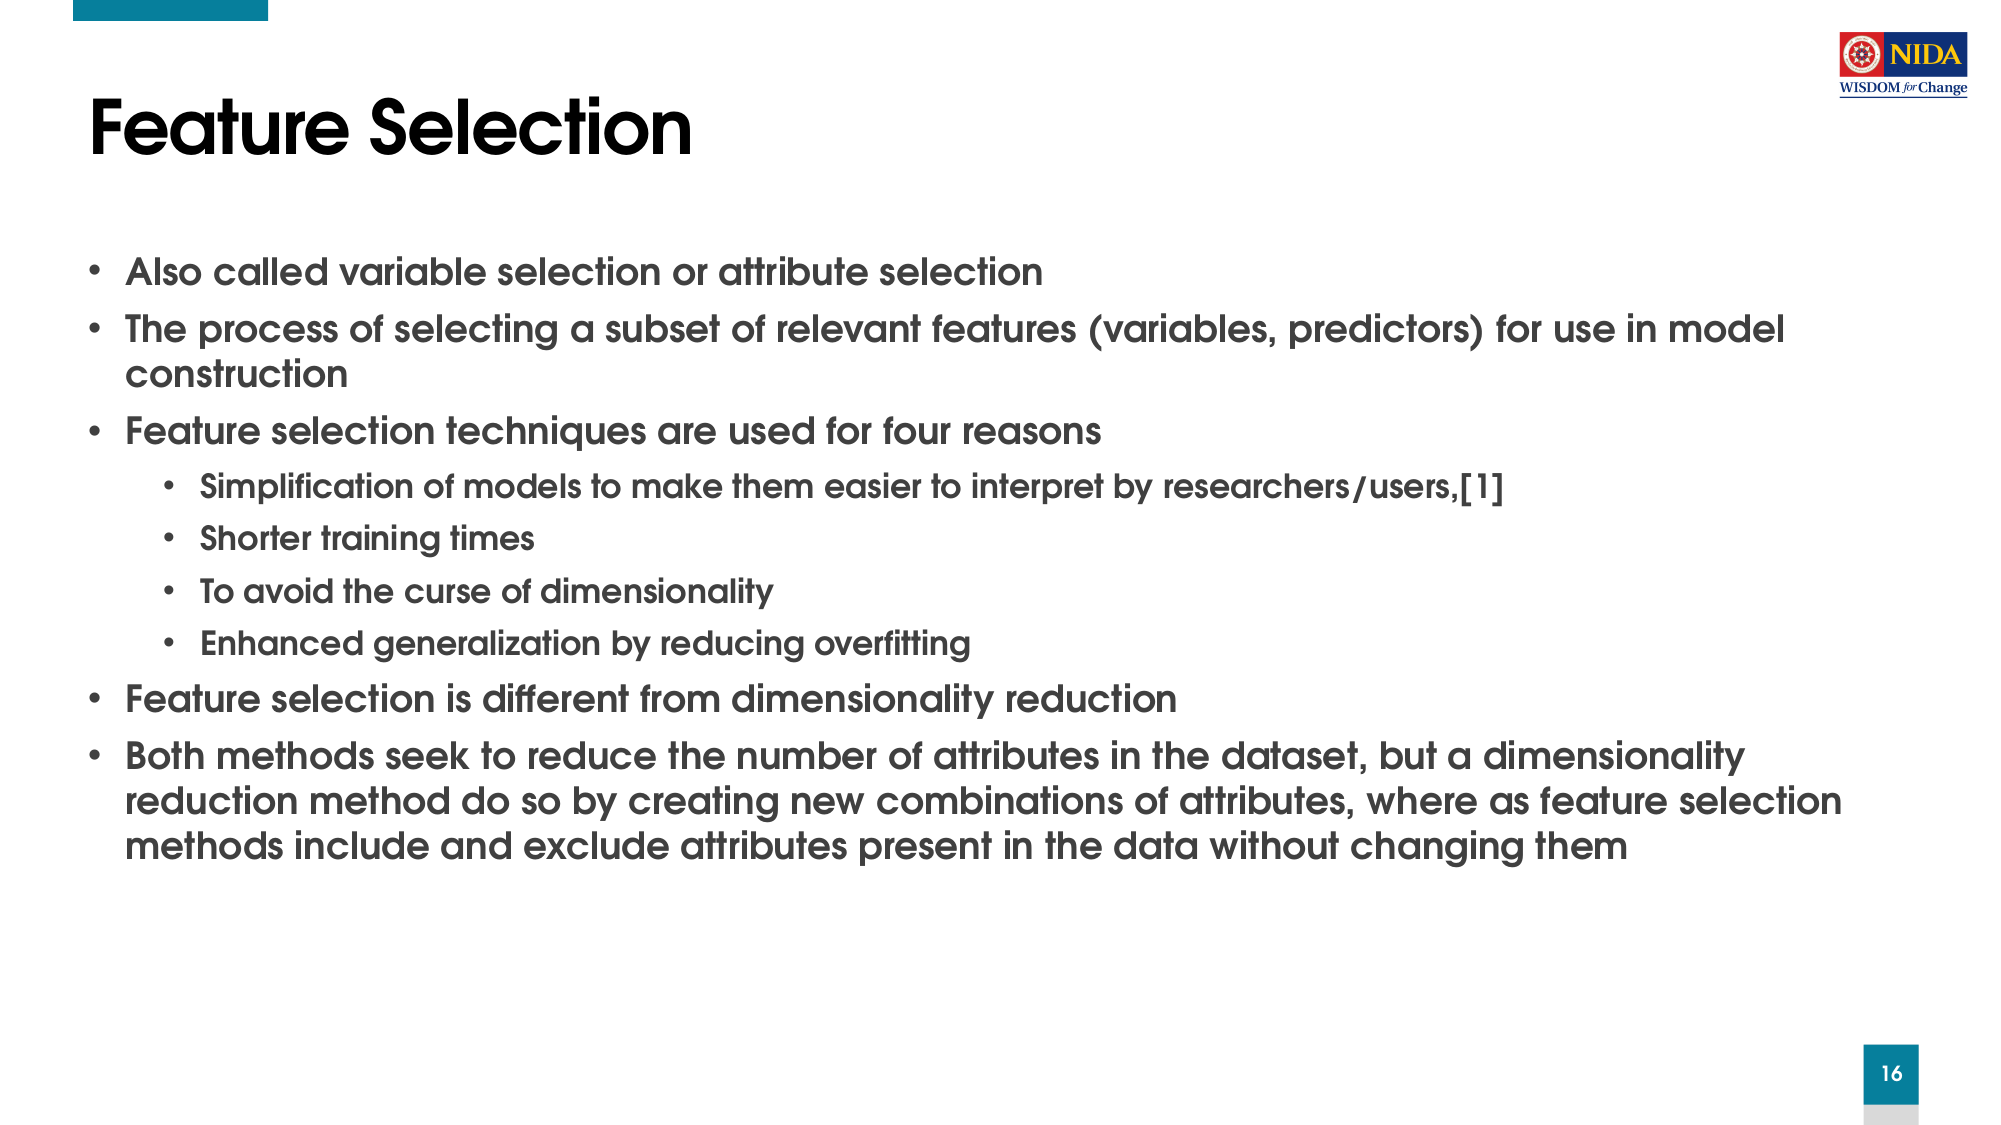

# Feature Selection
Also called variable selection or attribute selection
The process of selecting a subset of relevant features (variables, predictors) for use in model construction
Feature selection techniques are used for four reasons
Simplification of models to make them easier to interpret by researchers/users,[1]
Shorter training times
To avoid the curse of dimensionality
Enhanced generalization by reducing overfitting
Feature selection is different from dimensionality reduction
Both methods seek to reduce the number of attributes in the dataset, but a dimensionality reduction method do so by creating new combinations of attributes, where as feature selection methods include and exclude attributes present in the data without changing them